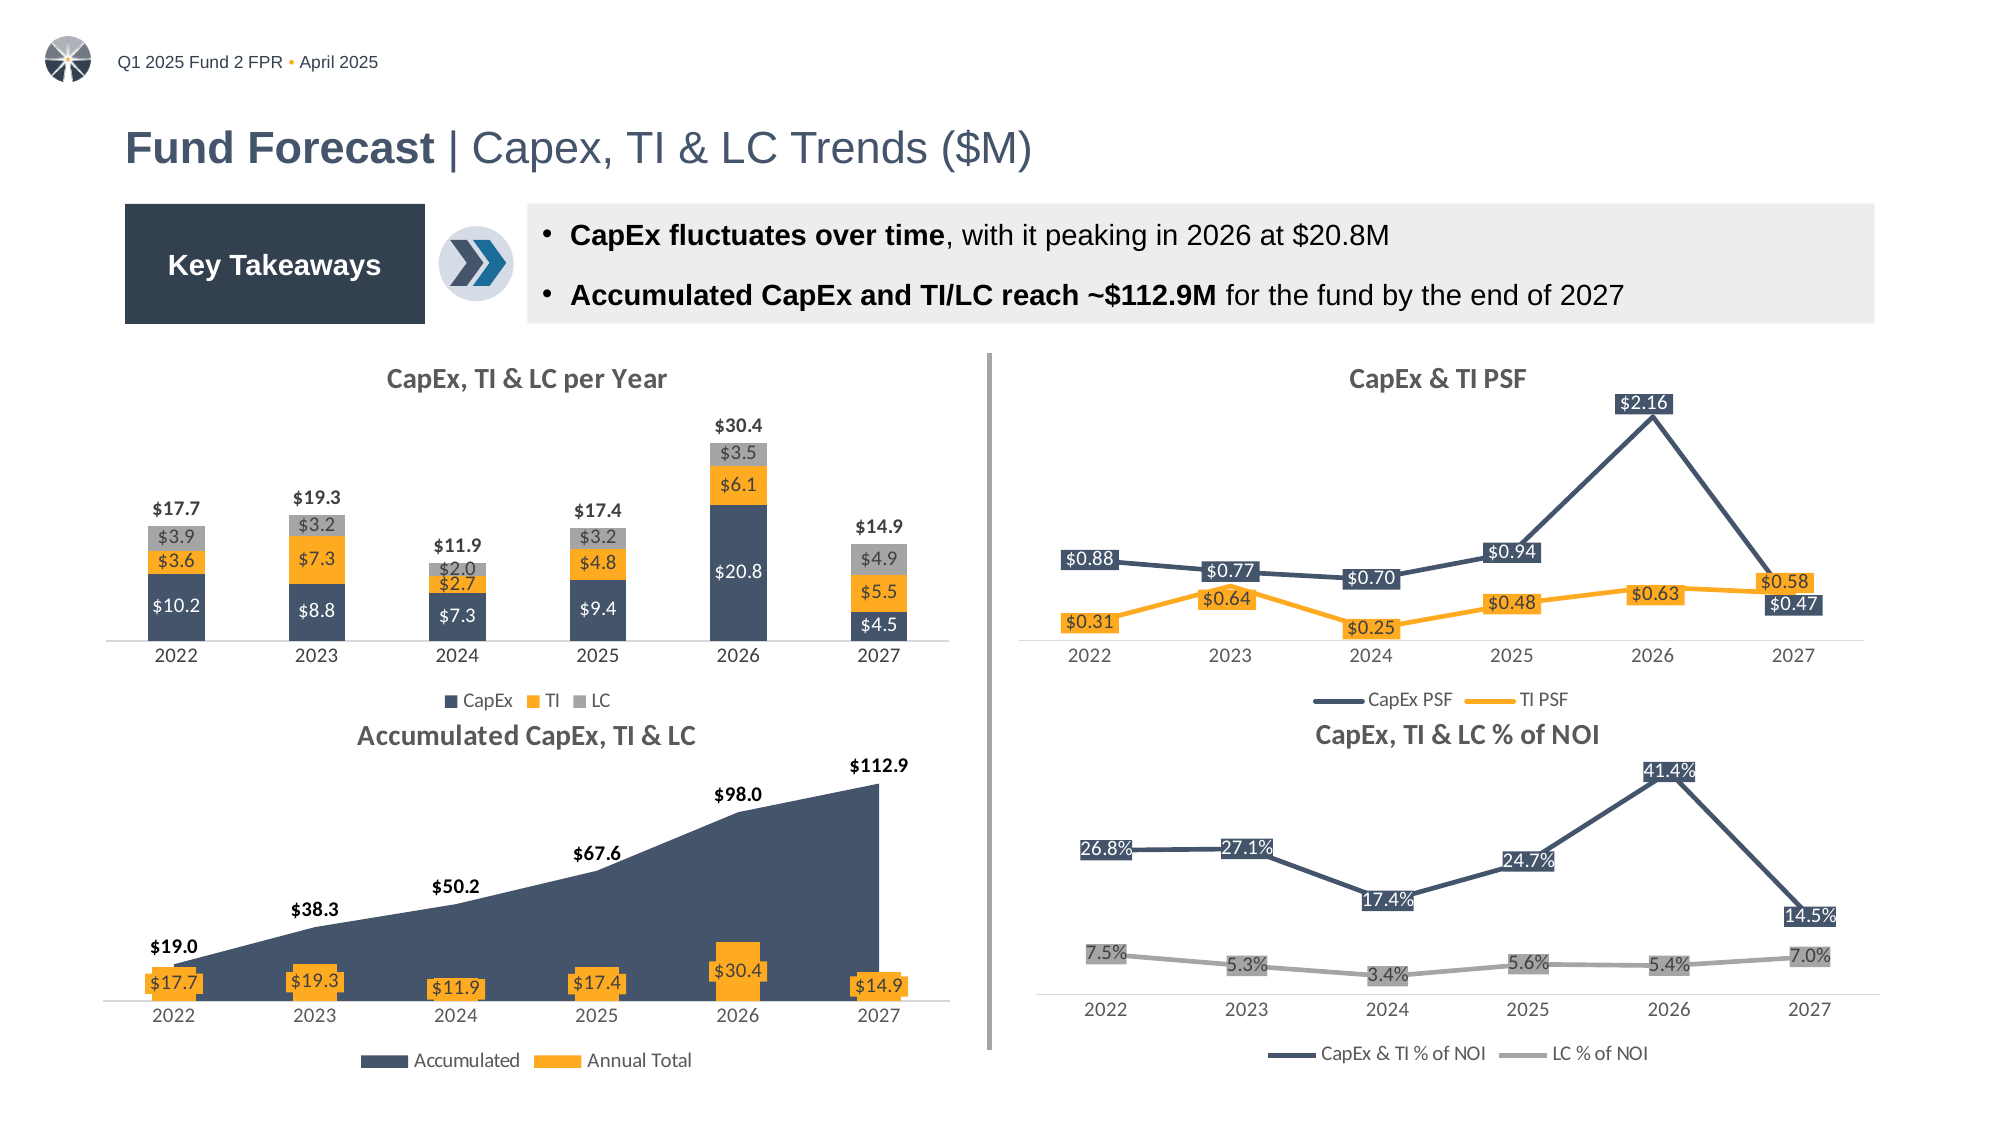

# Fund Forecast | Capex, TI & LC Trends ($M)
CapEx fluctuates over time, with it peaking in 2026 at $20.8M
Accumulated CapEx and TI/LC reach ~$112.9M for the fund by the end of 2027
Key Takeaways

### Chart: CapEx & TI PSF

| Category | CapEx PSF | TI PSF |
|---|---|---|
| 2022 | 0.8751346655060277 | 0.3063465414675092 |
| 2023 | 0.7707080690909388 | 0.6411791116550792 |
| 2024 | 0.7015869949776947 | 0.2539387215737357 |
| 2025 | 0.9407424451313293 | 0.47848531189520155 |
| 2026 | 2.164420652922607 | 0.6322876305543473 |
| 2027 | 0.4678788963410447 | 0.5758547759116174 |

### Chart: CapEx, TI & LC per Year

| Category | CapEx | TI | LC | Annual Total |
|---|---|---|---|---|
| 2022 | 10.24650723 | 3.58685603 | 3.8715251299999998 | 17.70488839 |
| 2023 | 8.801864670000004 | 7.322580359999998 | 3.179661120000002 | 19.304106150000006 |
| 2024 | 7.3276626600000005 | 2.65224028 | 1.9611122699999999 | 11.941015210000002 |
| 2025 | 9.37743204 | 4.769598222826088 | 3.2241710339130436 | 17.37120129673913 |
| 2026 | 20.80211703 | 6.0768784799999995 | 3.4953877799999997 | 30.374383289999997 |
| 2027 | 4.496756 | 5.5345057 | 4.86577455 | 14.897036249999998 |

### Chart: CapEx, TI & LC % of NOI

| Category | CapEx & TI % of NOI | LC % of NOI |
|---|---|---|
| 2022 | 0.26819529784367113 | 0.07505946427012339 |
| 2023 | 0.27064375954157 | 0.05336961600748869 |
| 2024 | 0.1740119708537808 | 0.034194421851584854 |
| 2025 | 0.24719338260898152 | 0.05633646985806692 |
| 2026 | 0.4135067215340359 | 0.05377307871717903 |
| 2027 | 0.1445315390334744 | 0.0701066232078674 |

### Chart: Accumulated CapEx, TI & LC

| Category | Accumulated | Annual Total |  |
|---|---|---|---|
| 2022 | 18.96862796 | 17.70488839 | 18.96862796 |
| 2023 | 38.27273411 | 19.304106150000006 | 38.27273411 |
| 2024 | 50.213749320000005 | 11.941015210000002 | 50.213749320000005 |
| 2025 | 67.58495061673914 | 17.37120129673913 | 67.58495061673914 |
| 2026 | 97.95933390673913 | 30.374383289999997 | 97.95933390673913 |
| 2027 | 112.85637015673912 | 14.897036249999998 | 112.85637015673912 |